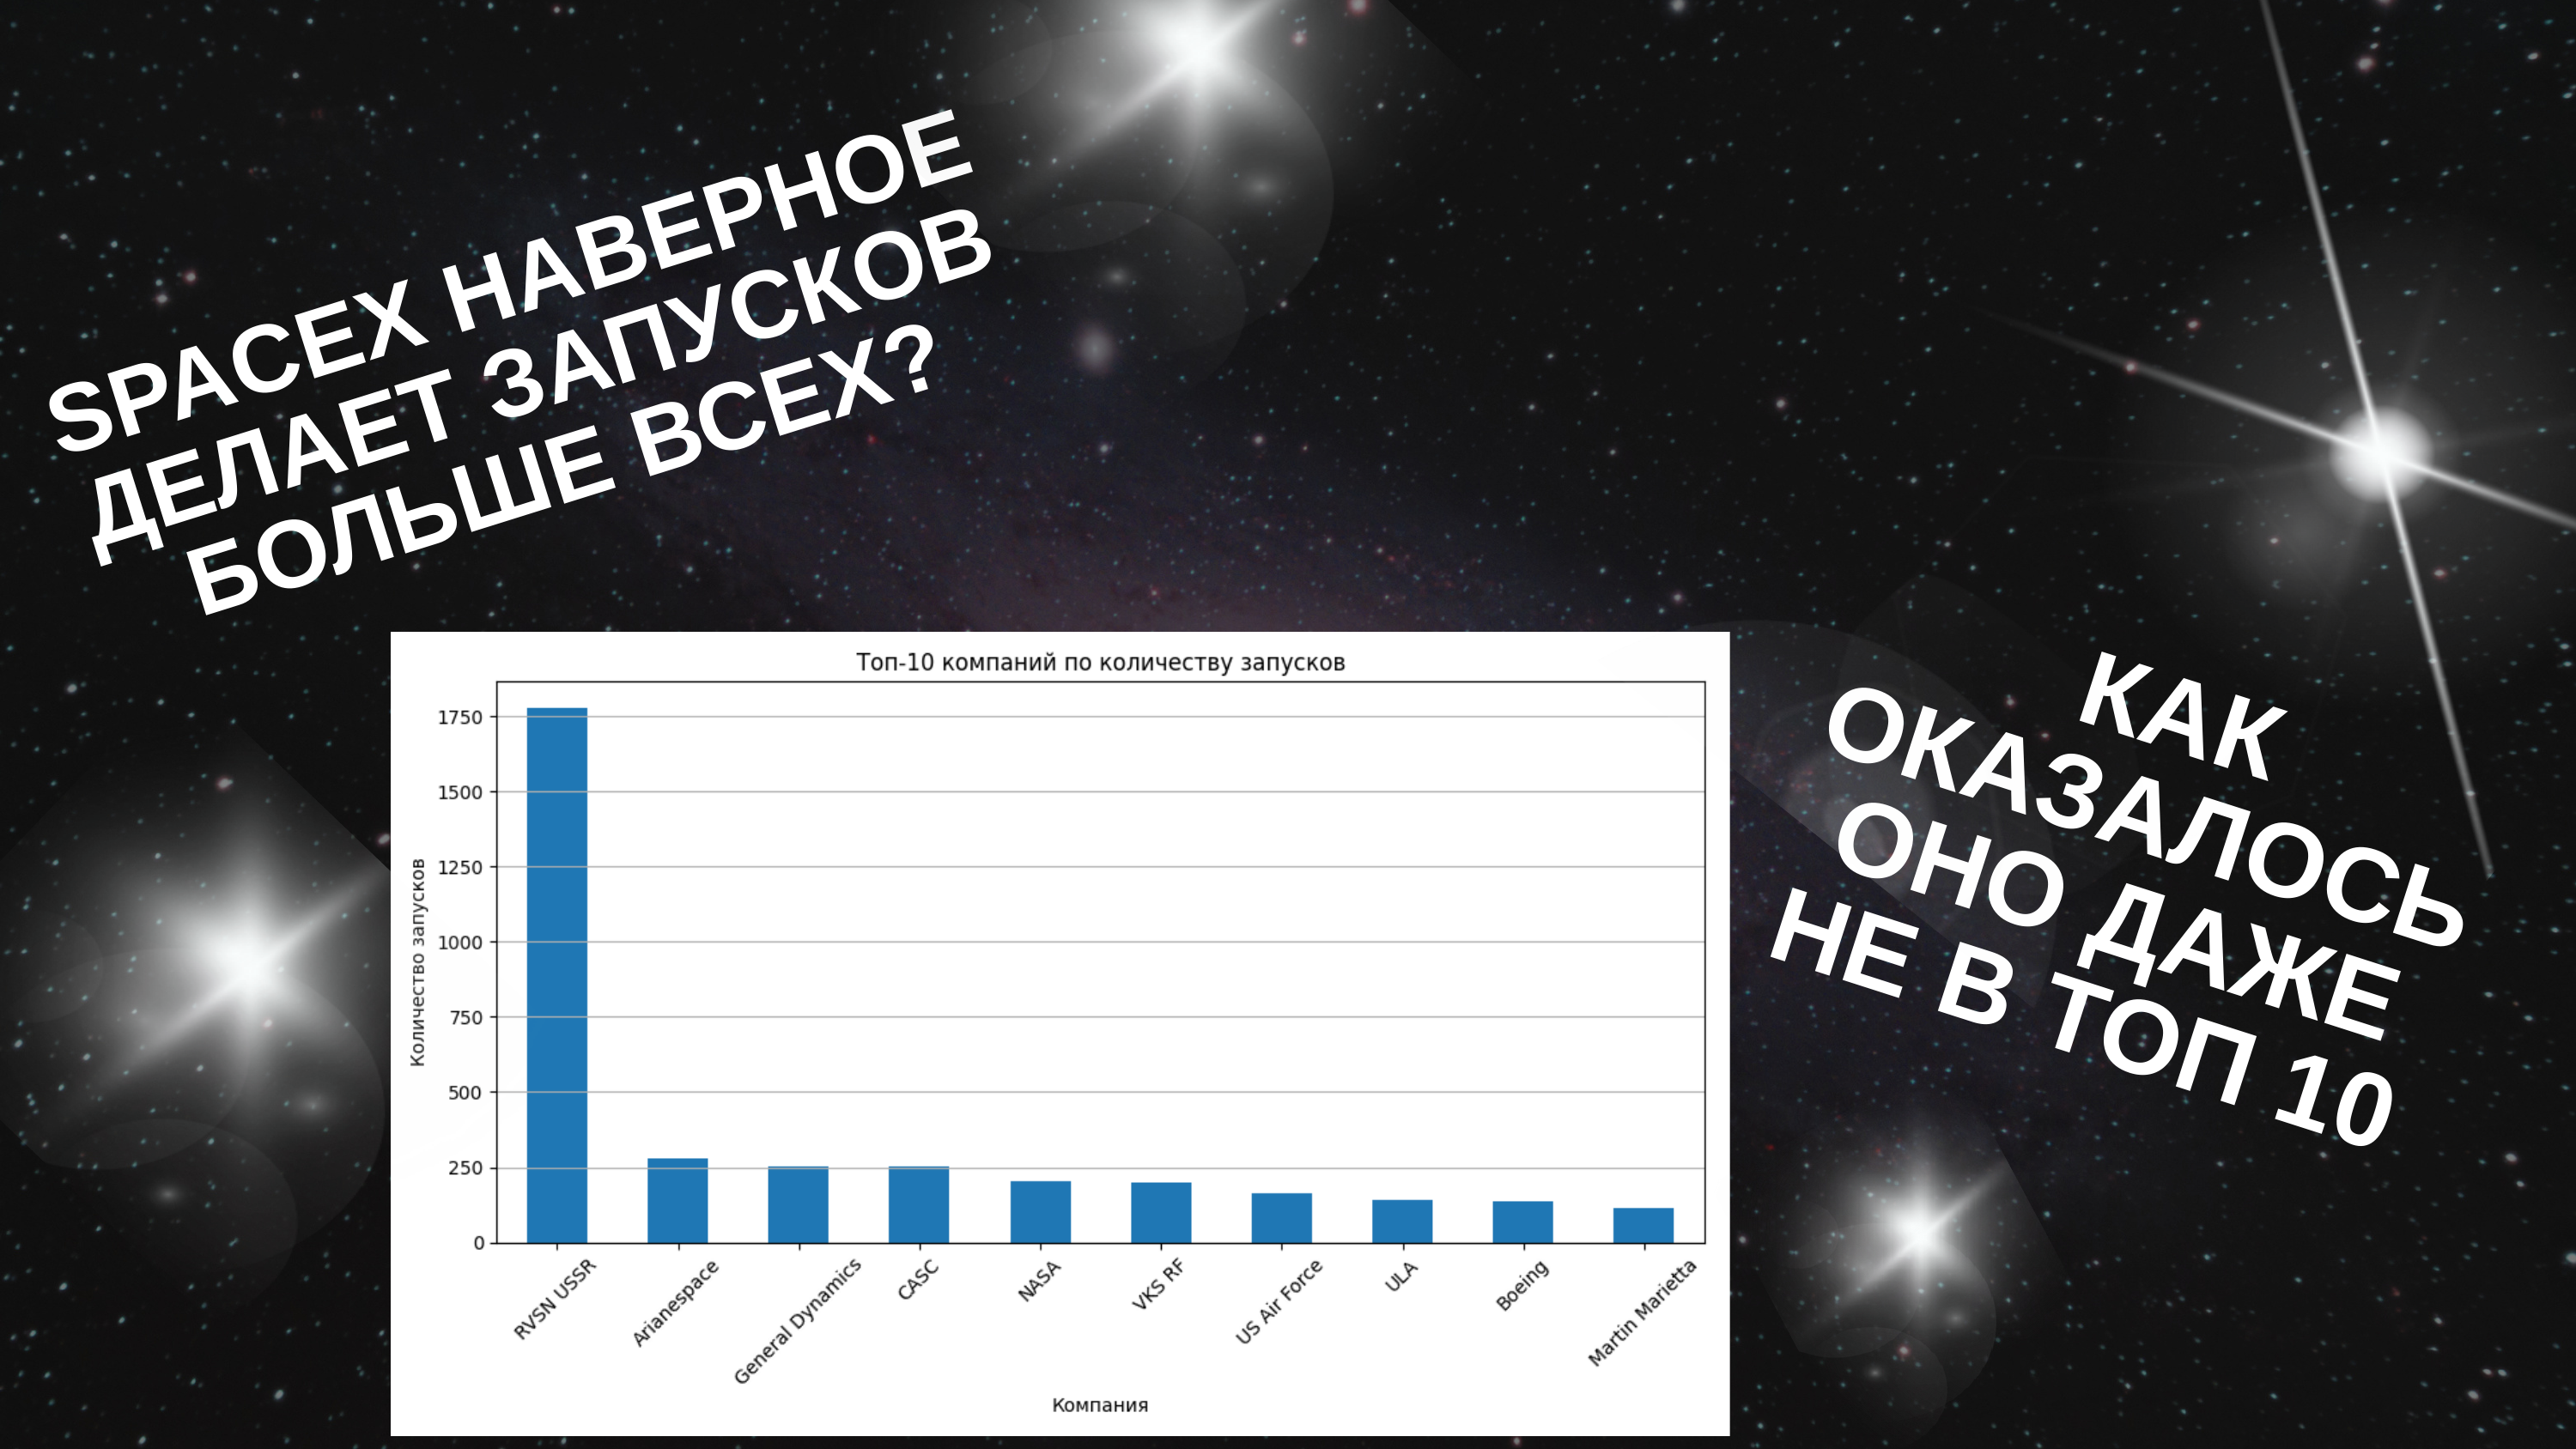

SPACEX НАВЕРНОЕ ДЕЛАЕТ ЗАПУСКОВ БОЛЬШЕ ВСЕХ?

КАК ОКАЗАЛОСЬ ОНО ДАЖЕ НЕ В ТОП 10